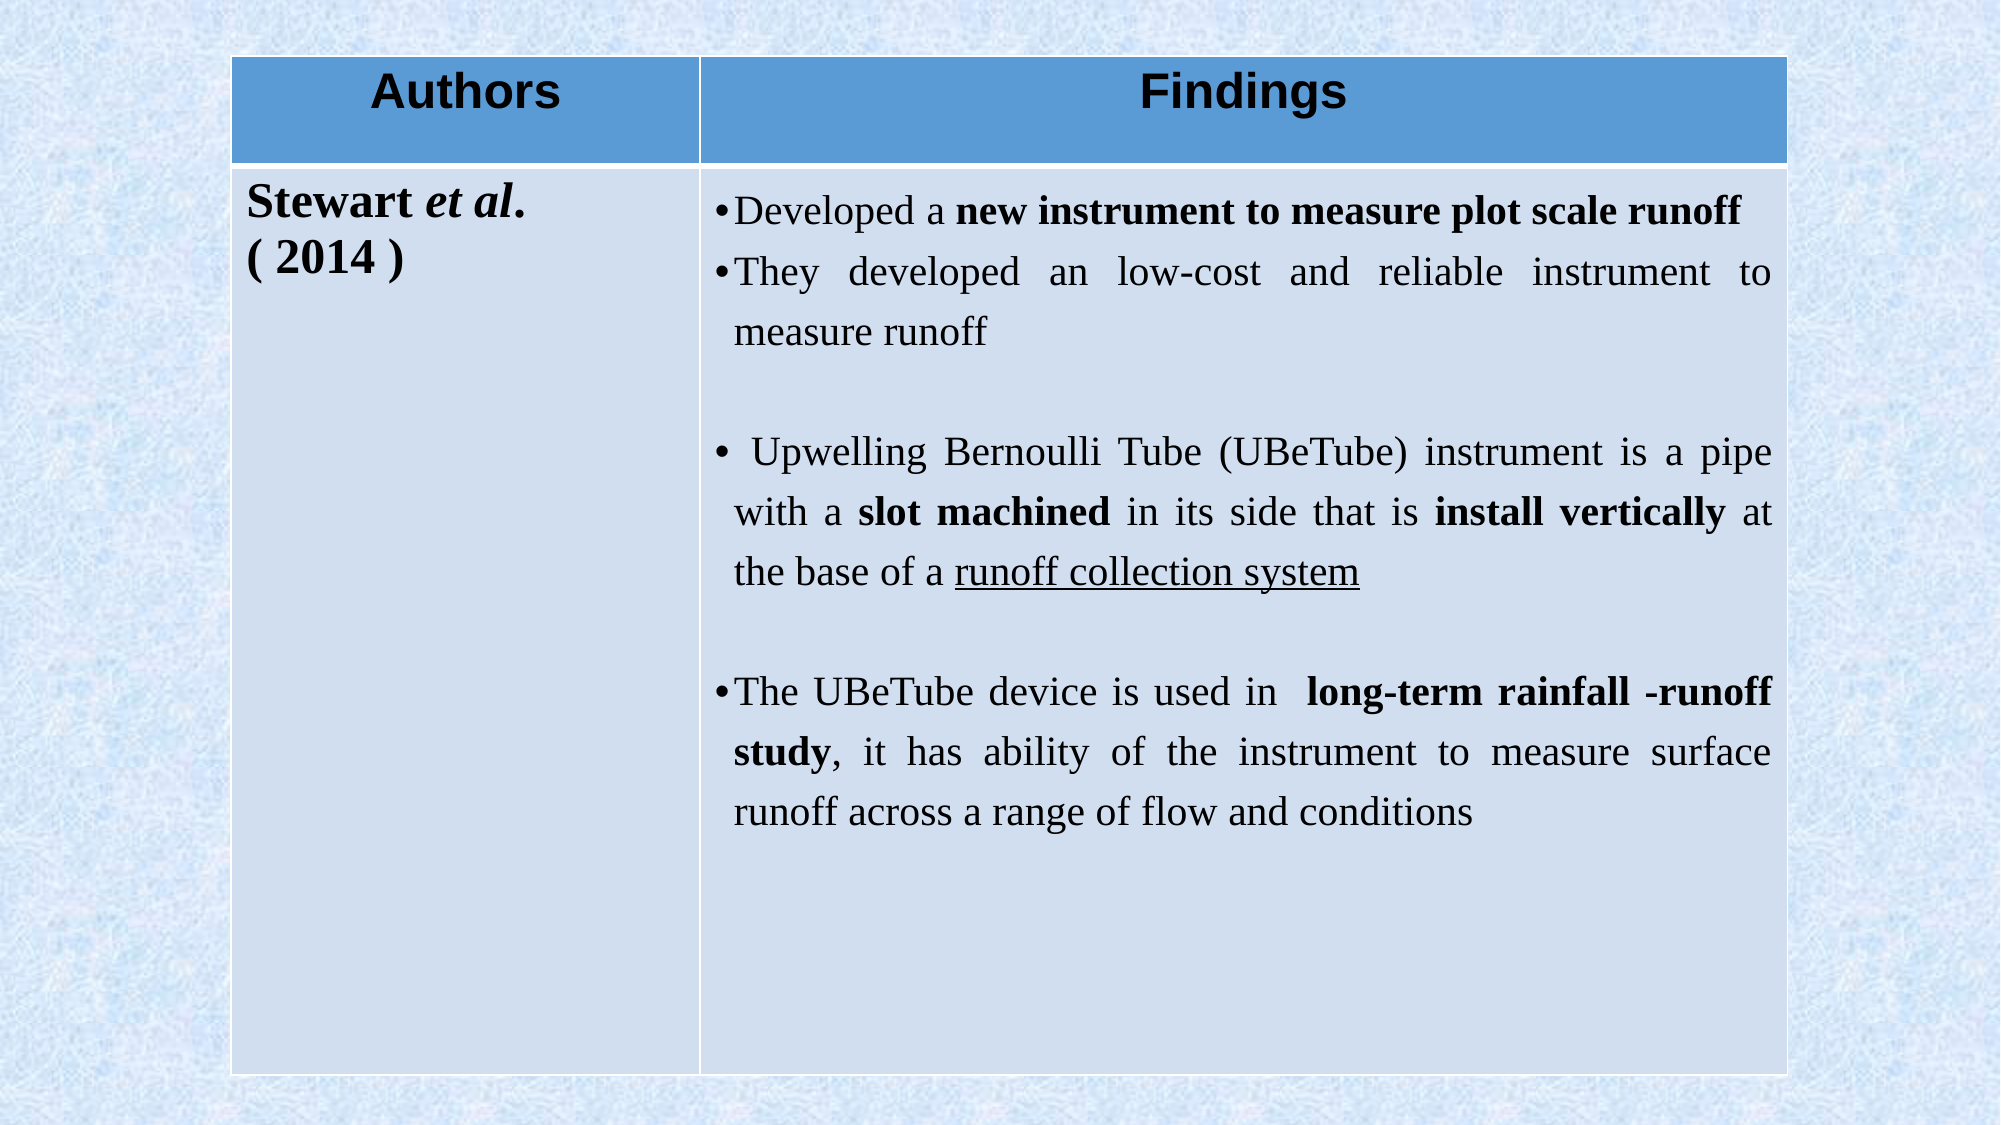

| Authors | Findings |
| --- | --- |
| Stewart et al. ( 2014 ) | Developed a new instrument to measure plot scale runoff They developed an low-cost and reliable instrument to measure runoff Upwelling Bernoulli Tube (UBeTube) instrument is a pipe with a slot machined in its side that is install vertically at the base of a runoff collection system The UBeTube device is used in long-term rainfall -runoff study, it has ability of the instrument to measure surface runoff across a range of flow and conditions |